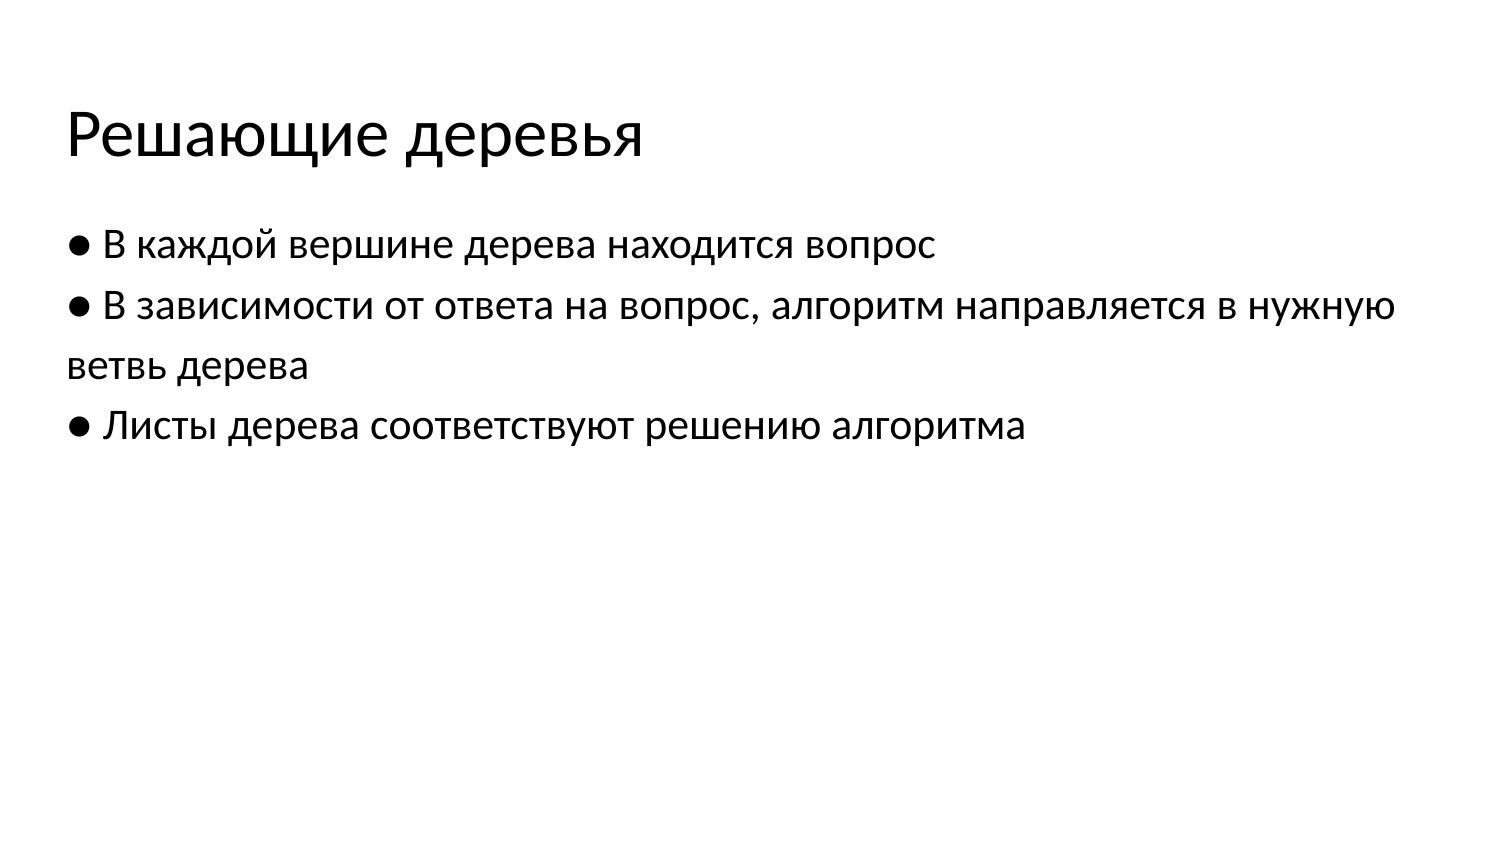

# Решающие деревья
● В каждой вершине дерева находится вопрос
● В зависимости от ответа на вопрос, алгоритм направляется в нужную ветвь дерева
● Листы дерева соответствуют решению алгоритма